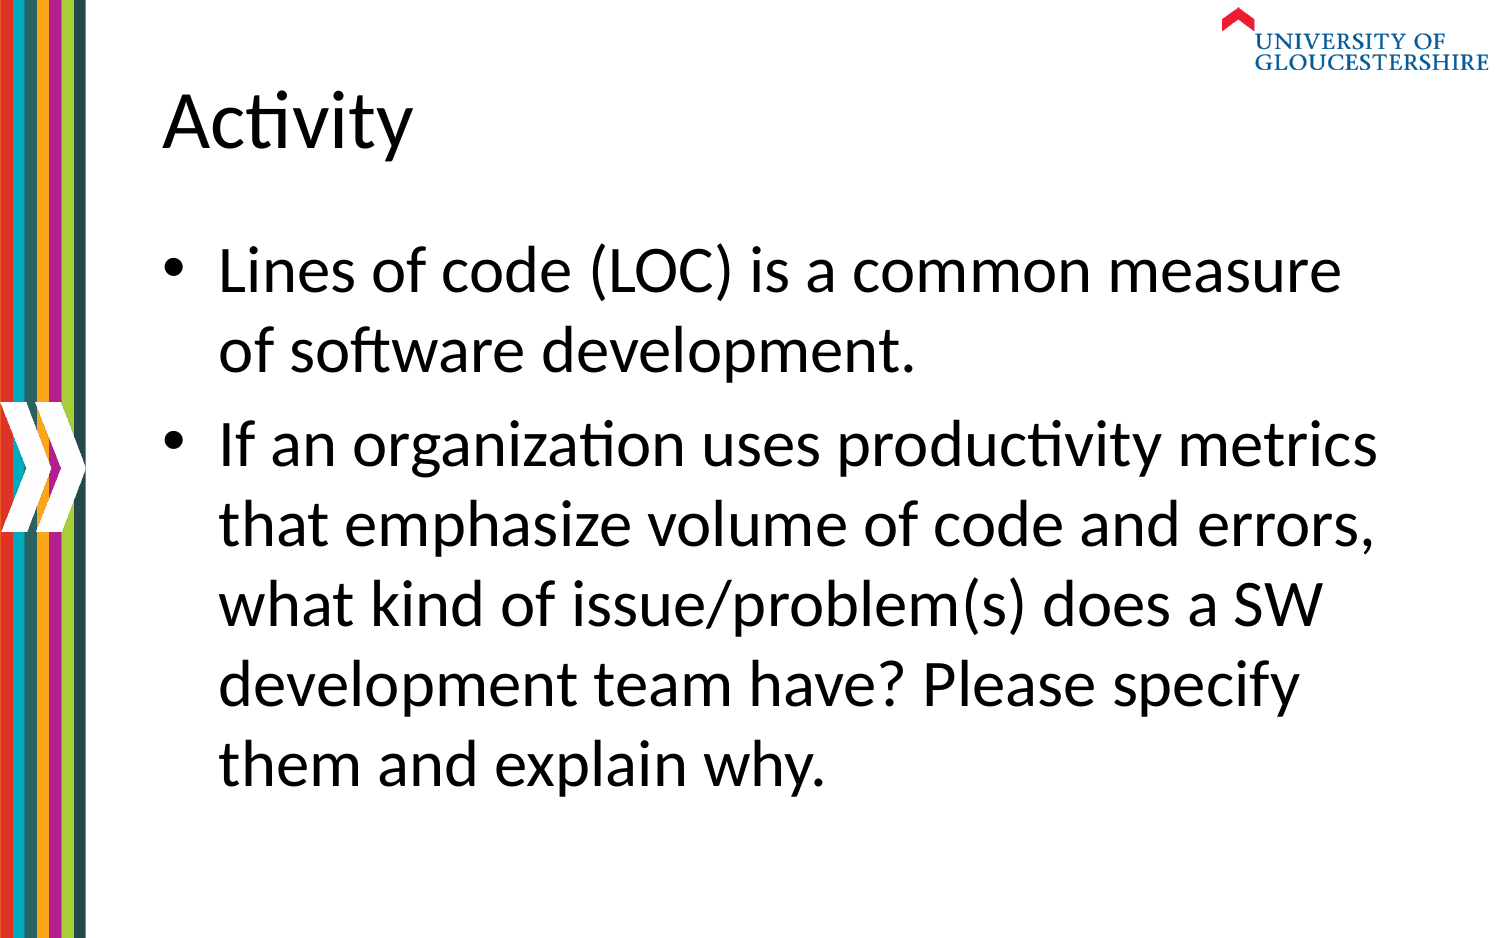

# Activity
Lines of code (LOC) is a common measure of software development.
If an organization uses productivity metrics that emphasize volume of code and errors, what kind of issue/problem(s) does a SW development team have? Please specify them and explain why.